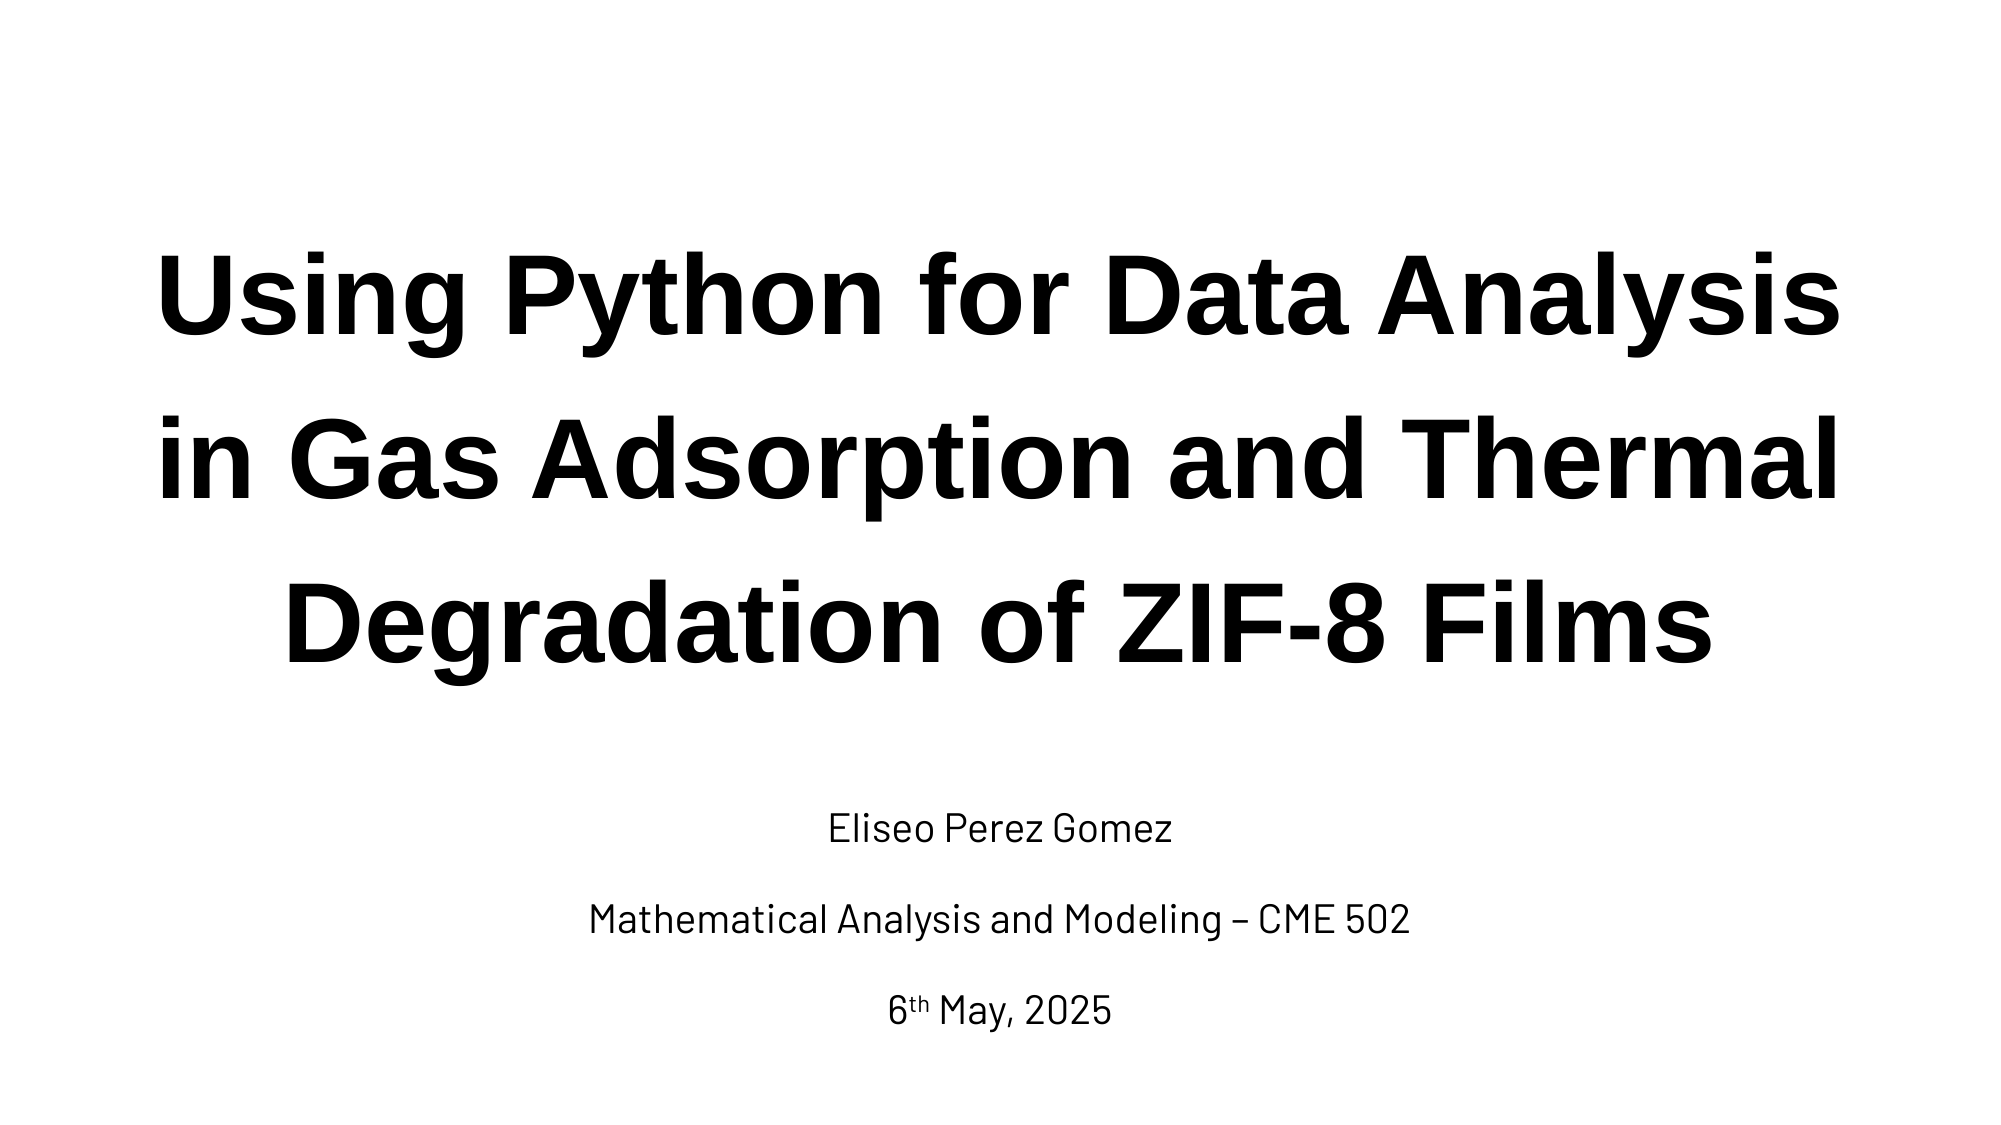

# Using Python for Data Analysis in Gas Adsorption and Thermal Degradation of ZIF-8 Films
Eliseo Perez Gomez
Mathematical Analysis and Modeling – CME 502
6th May, 2025